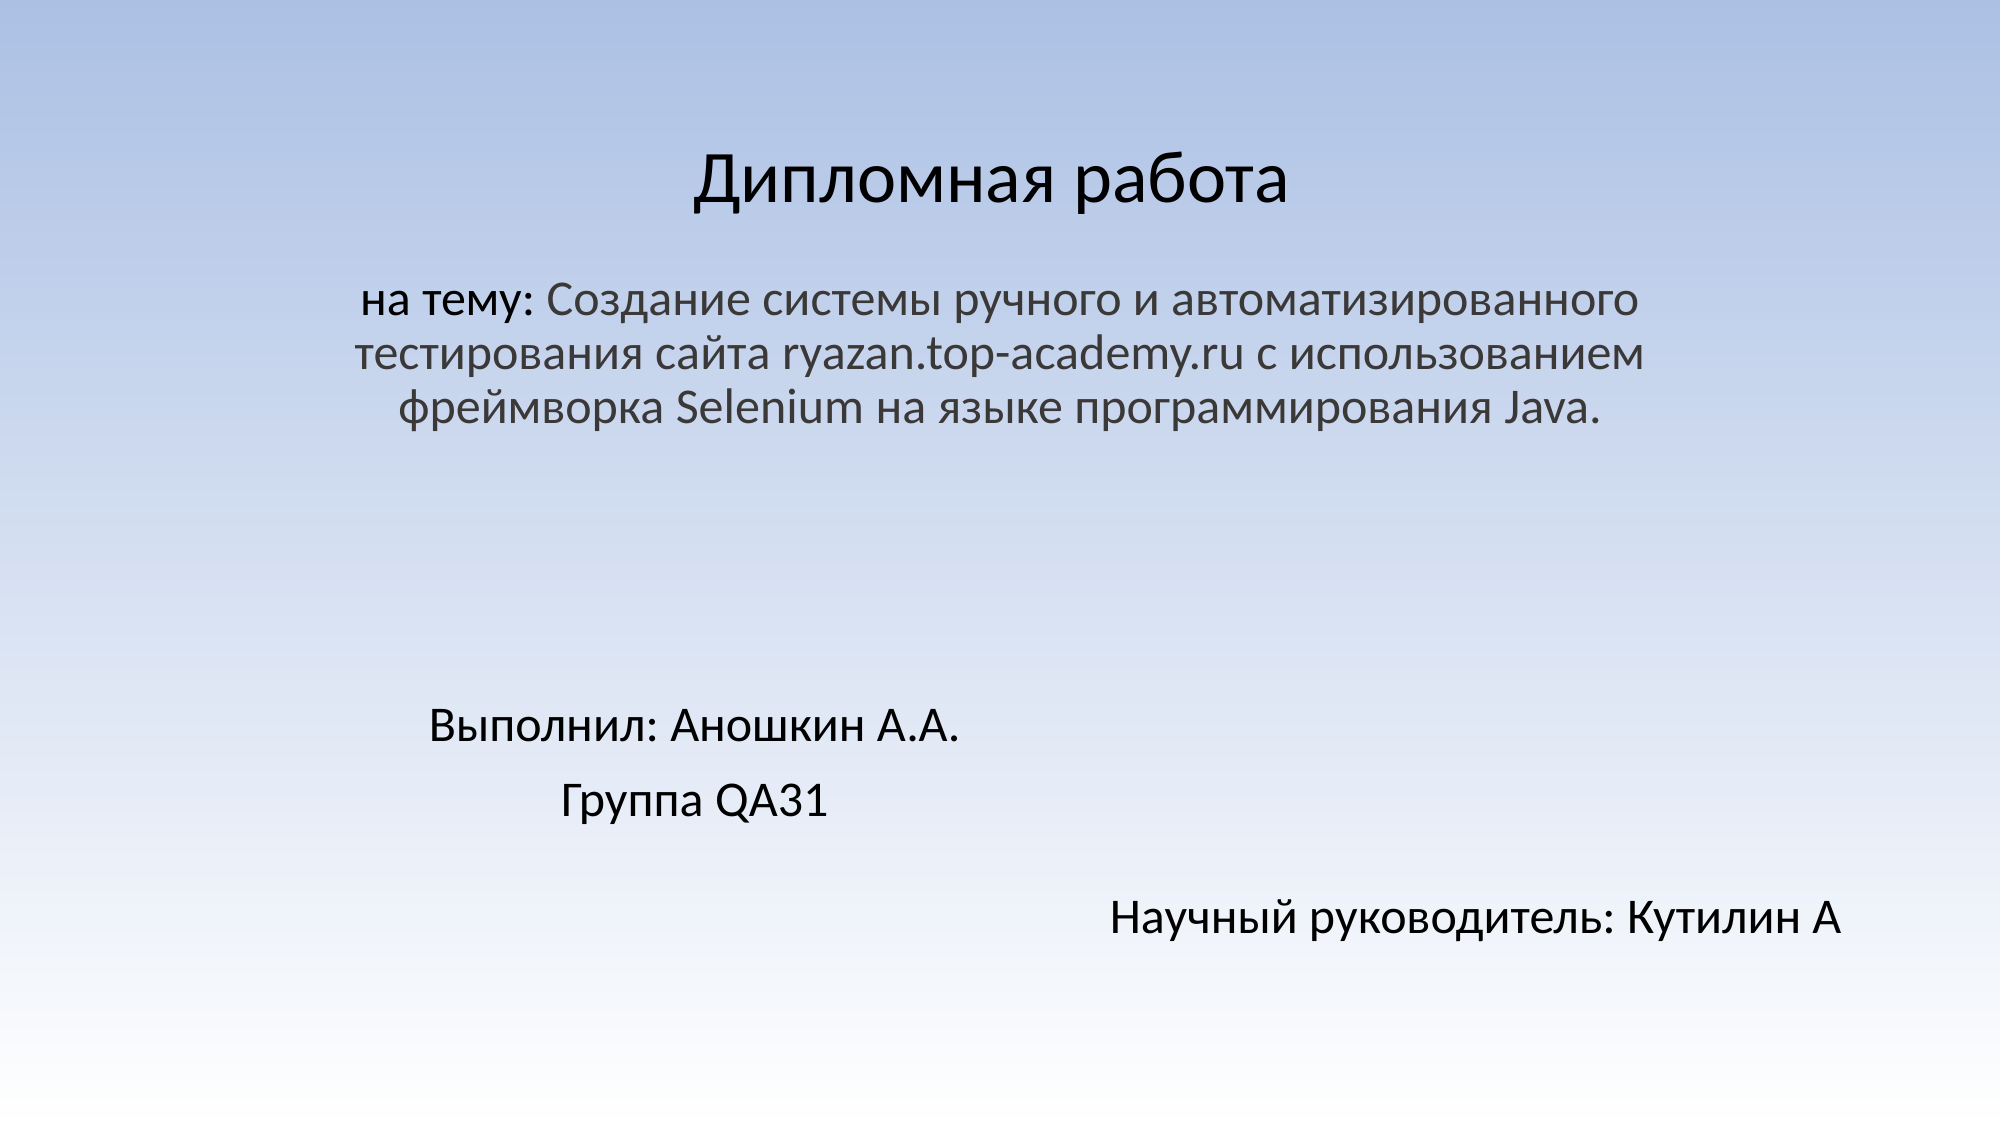

# Дипломная работа на тему: Создание системы ручного и автоматизированного тестирования сайта ryazan.top-academy.ru с использованием фреймворка Selenium на языке программирования Java.
Выполнил: Аношкин А.А.
Группа QA31

Научный руководитель: Кутилин А